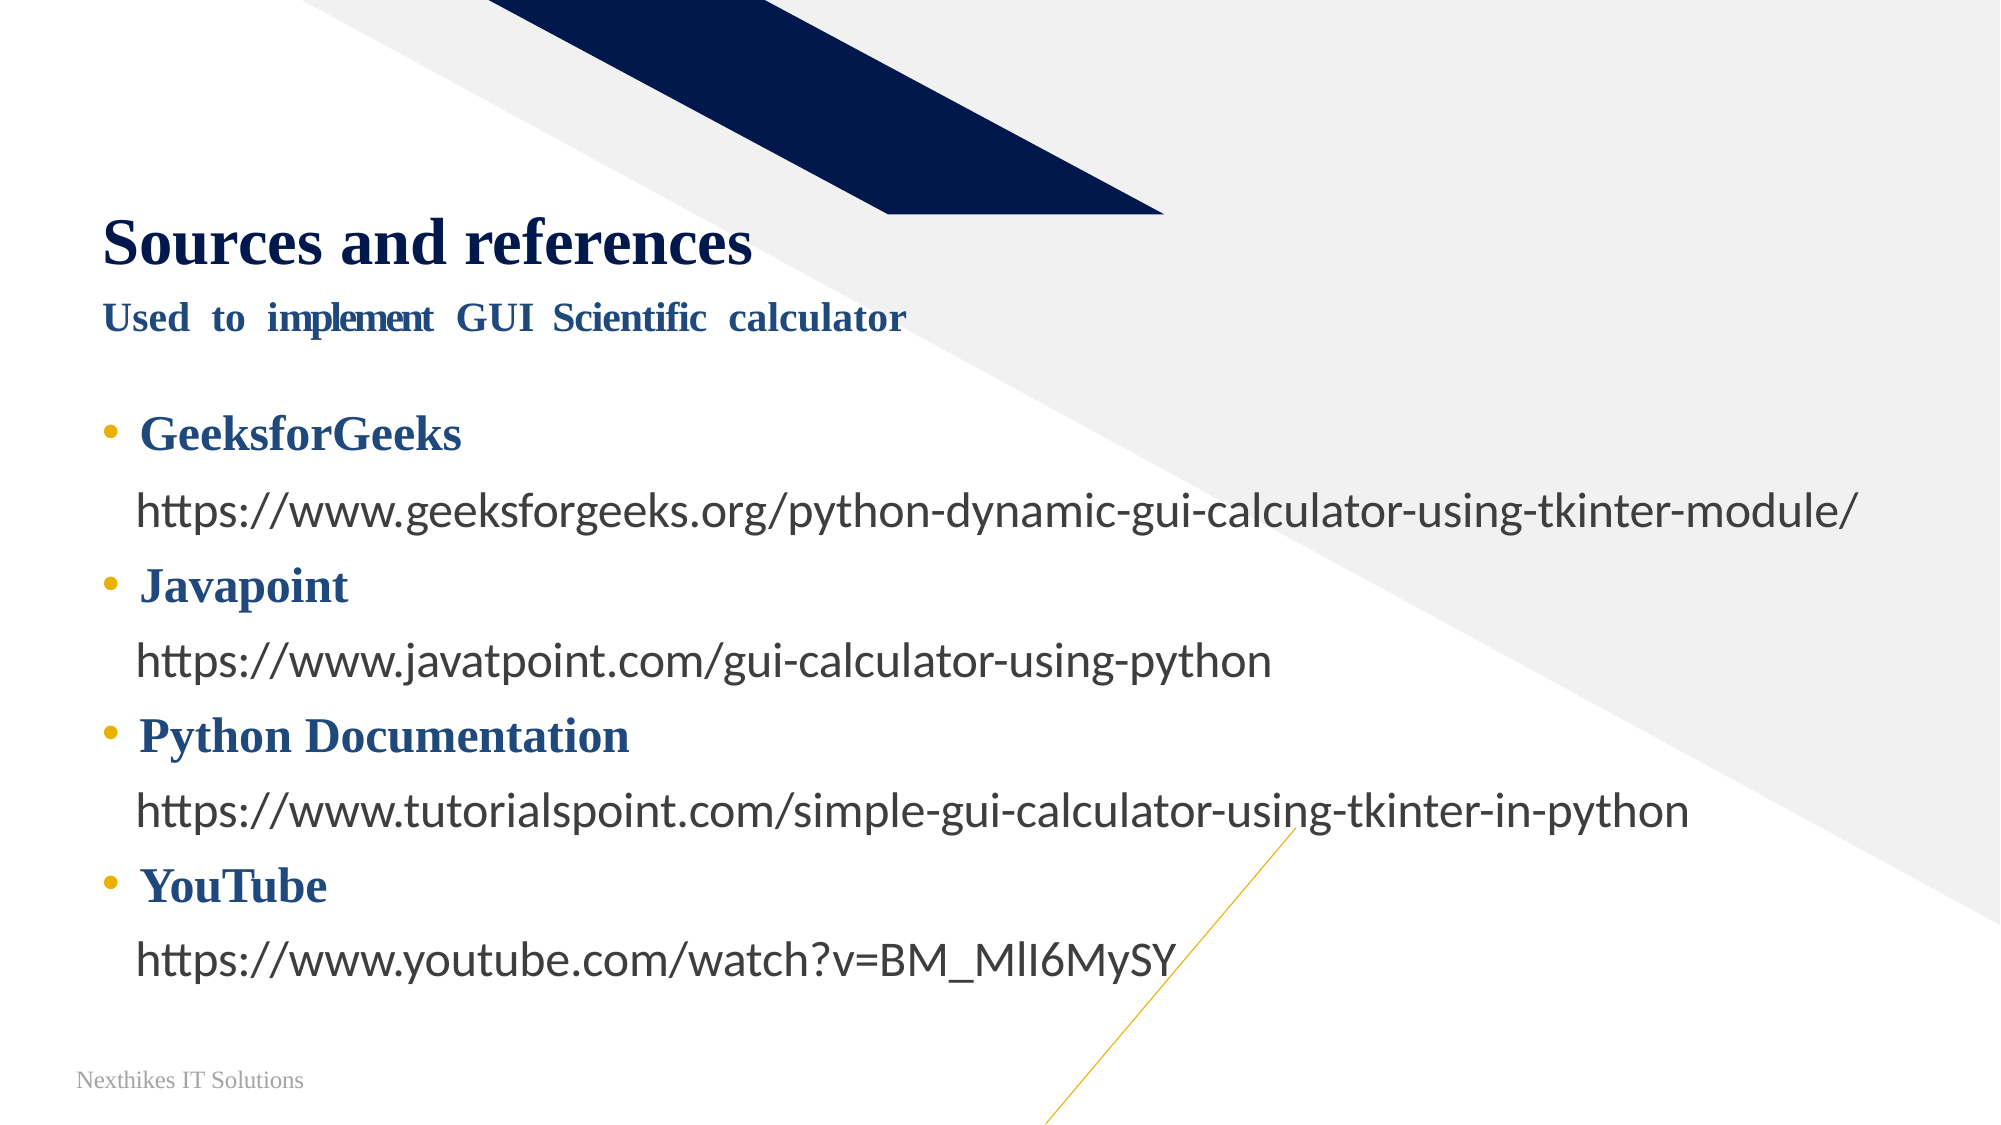

# Sources and references
Used  to  implement  GUI  Scientific  calculator
GeeksforGeeks
   https://www.geeksforgeeks.org/python-dynamic-gui-calculator-using-tkinter-module/
Javapoint
   https://www.javatpoint.com/gui-calculator-using-python
Python Documentation
   https://www.tutorialspoint.com/simple-gui-calculator-using-tkinter-in-python
YouTube
   https://www.youtube.com/watch?v=BM_MlI6MySY
Nexthikes IT Solutions